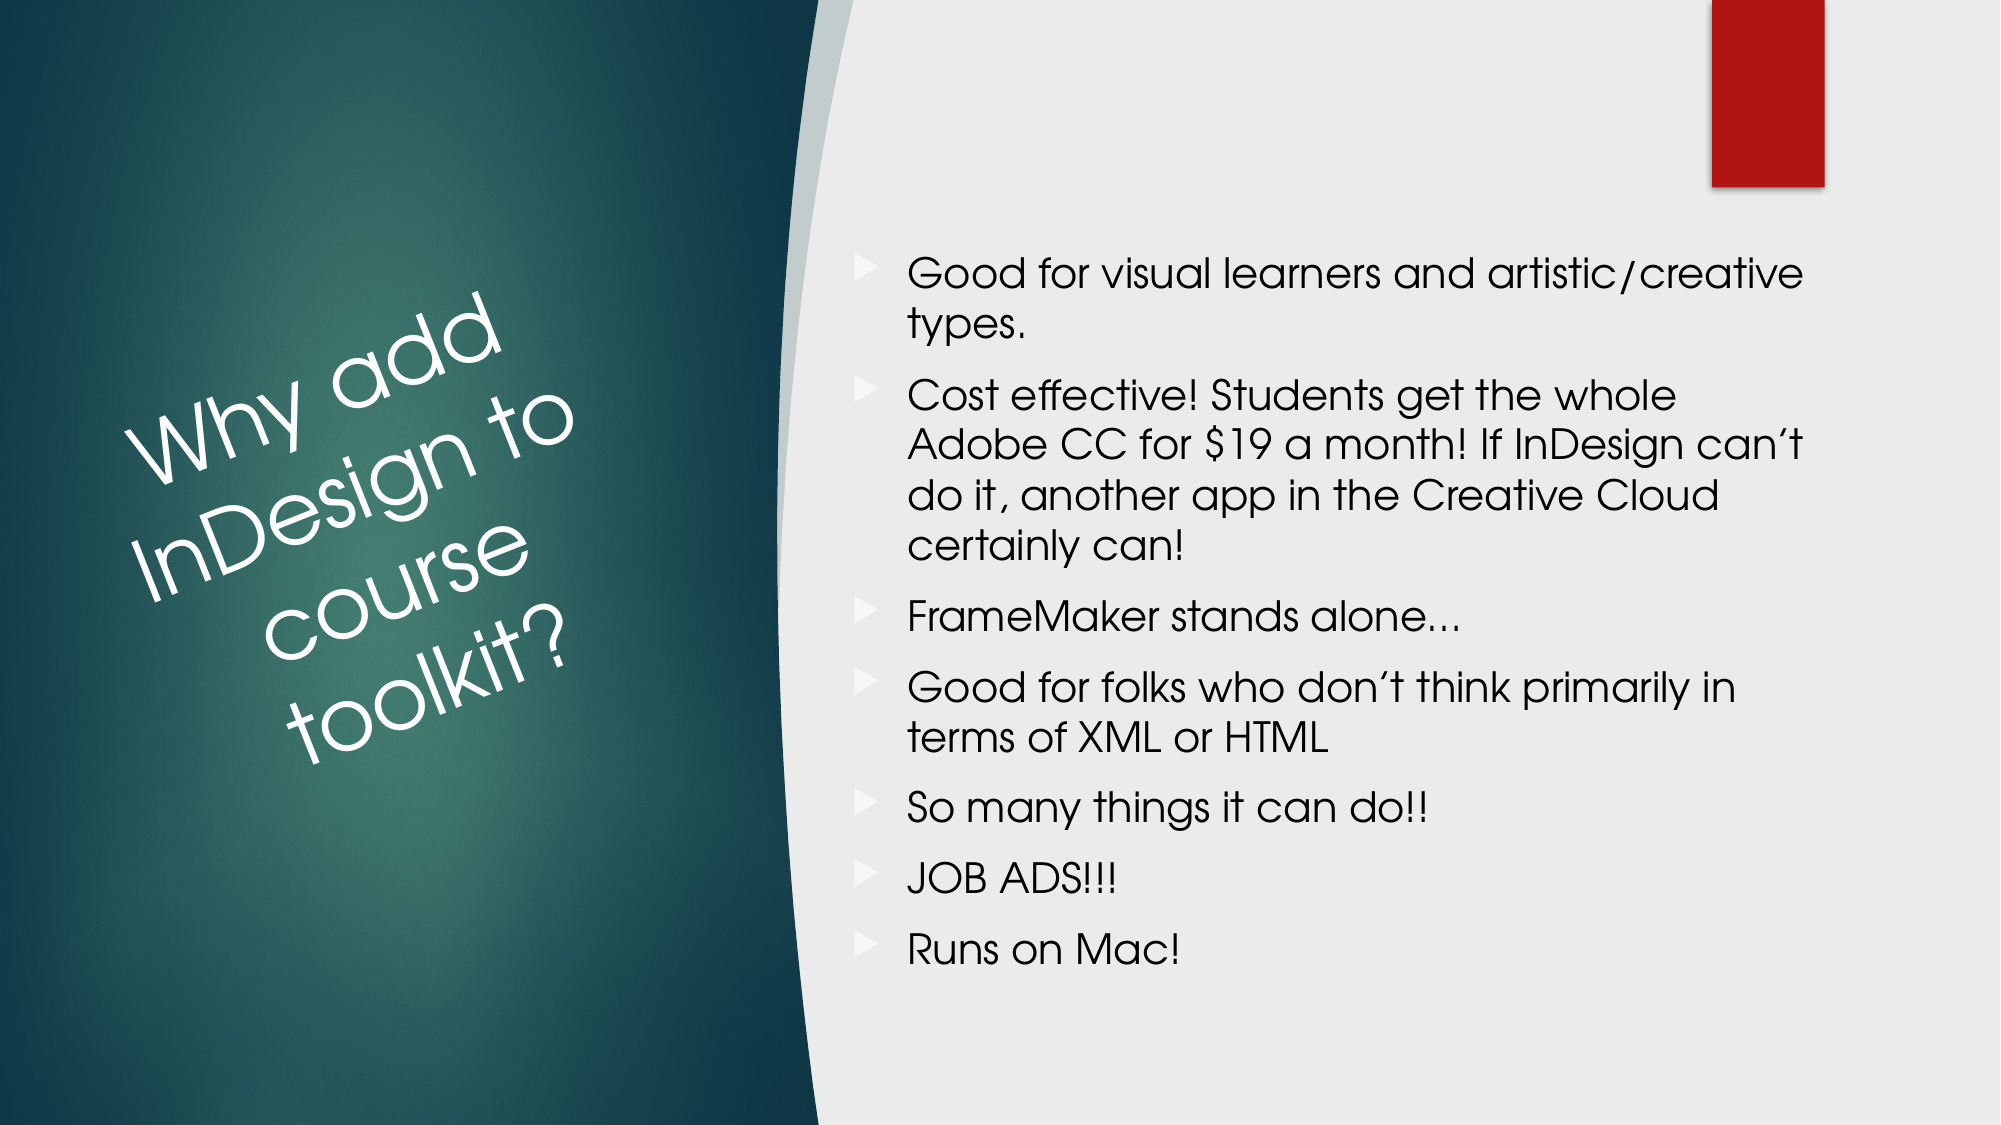

Good for visual learners and artistic/creative types.
Cost effective! Students get the whole Adobe CC for $19 a month! If InDesign can’t do it, another app in the Creative Cloud certainly can!
FrameMaker stands alone…
Good for folks who don’t think primarily in terms of XML or HTML
So many things it can do!!
JOB ADS!!!
Runs on Mac!

# Why add InDesign to course toolkit?